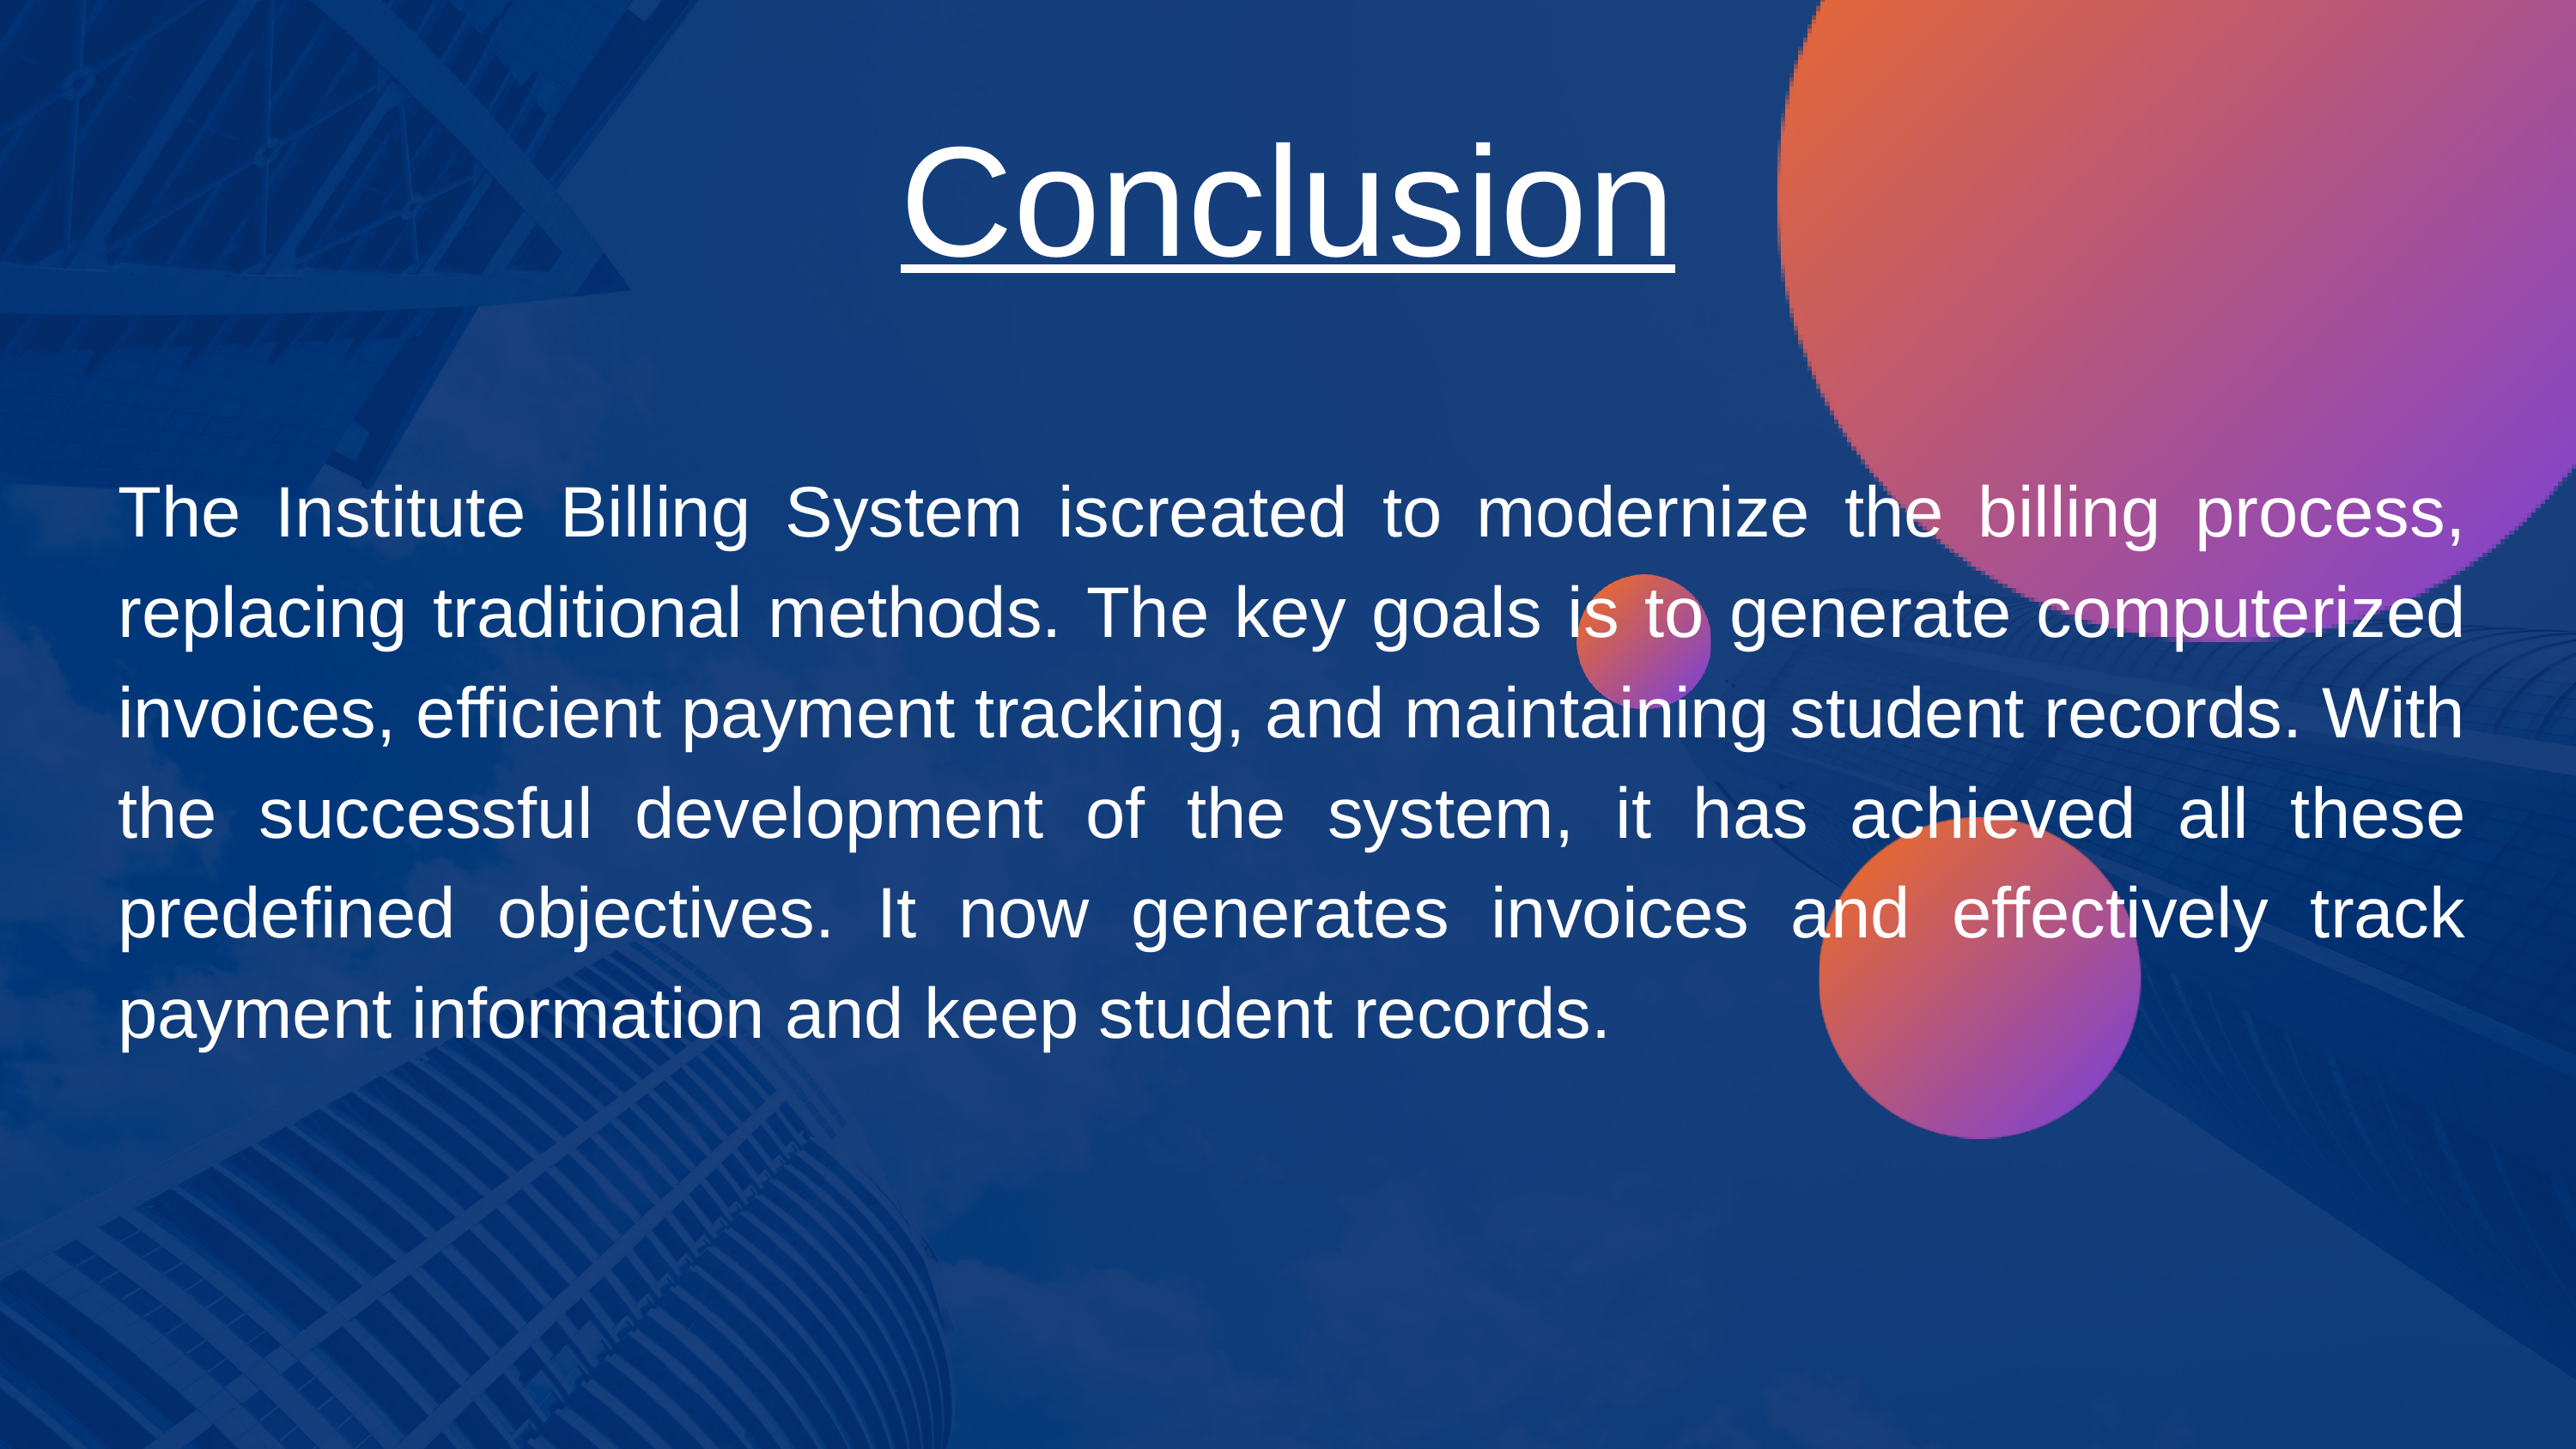

Conclusion
The Institute Billing System iscreated to modernize the billing process, replacing traditional methods. The key goals is to generate computerized invoices, efficient payment tracking, and maintaining student records. With the successful development of the system, it has achieved all these predefined objectives. It now generates invoices and effectively track payment information and keep student records.